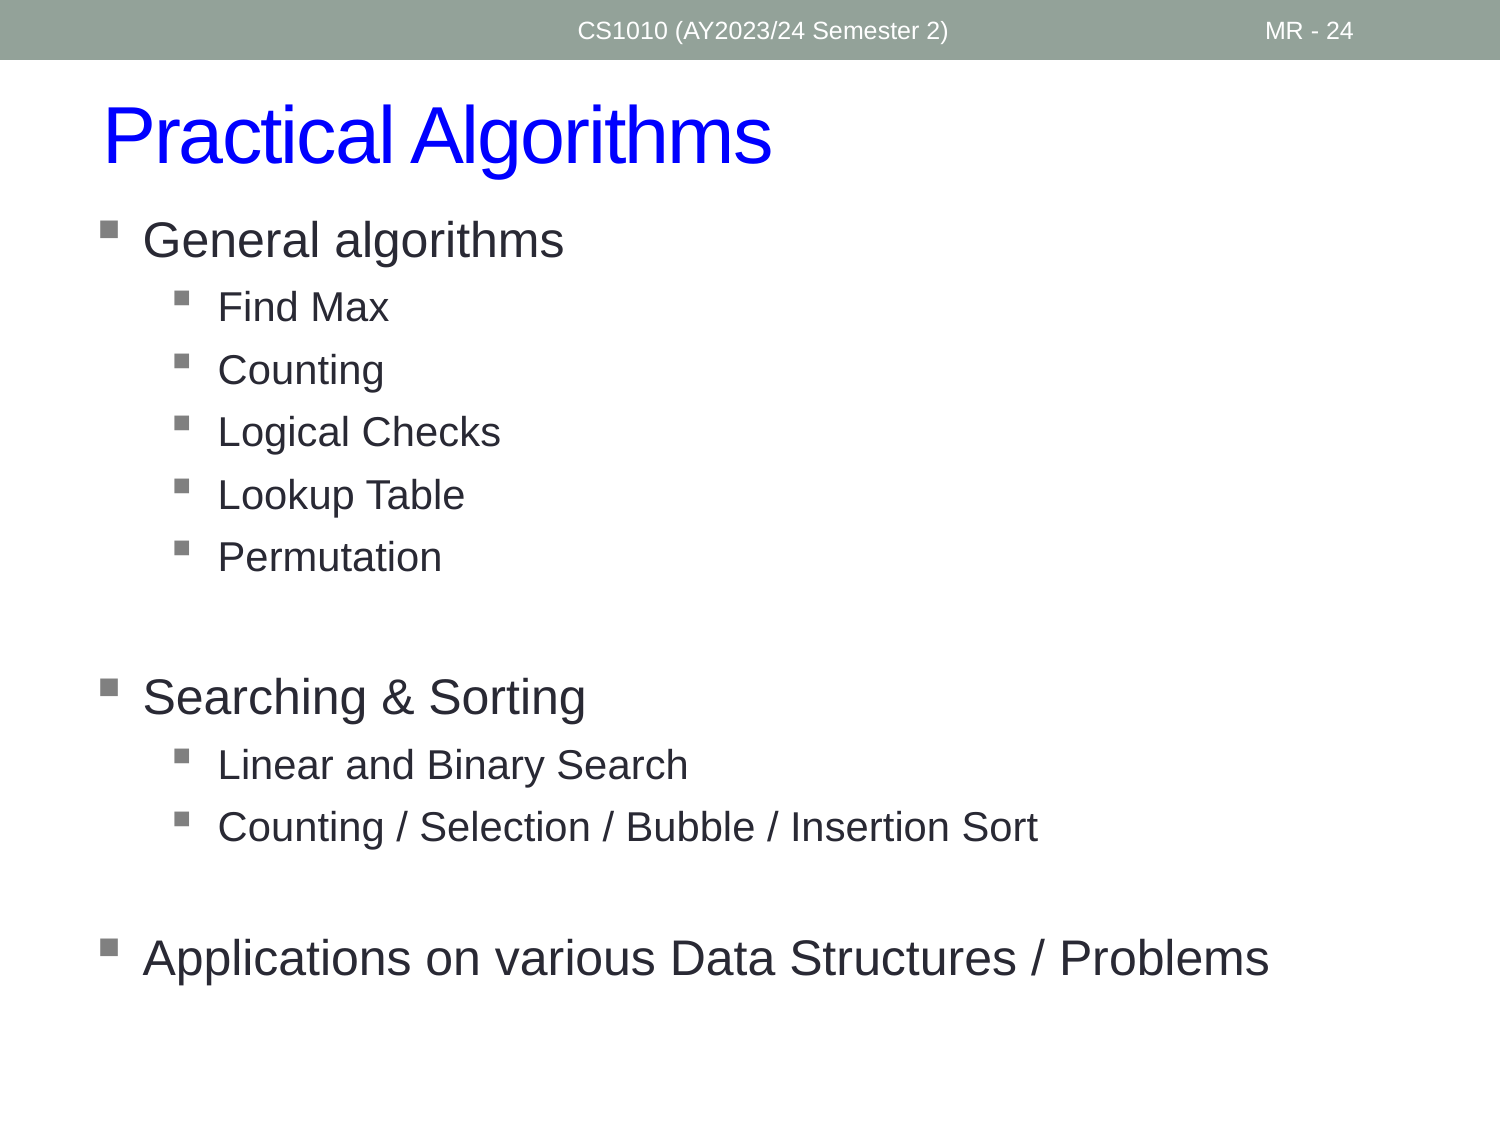

CS1010 (AY2023/24 Semester 2)
MR - 24
# Practical Algorithms
General algorithms
Find Max
Counting
Logical Checks
Lookup Table
Permutation

Searching & Sorting
Linear and Binary Search
Counting / Selection / Bubble / Insertion Sort

Applications on various Data Structures / Problems